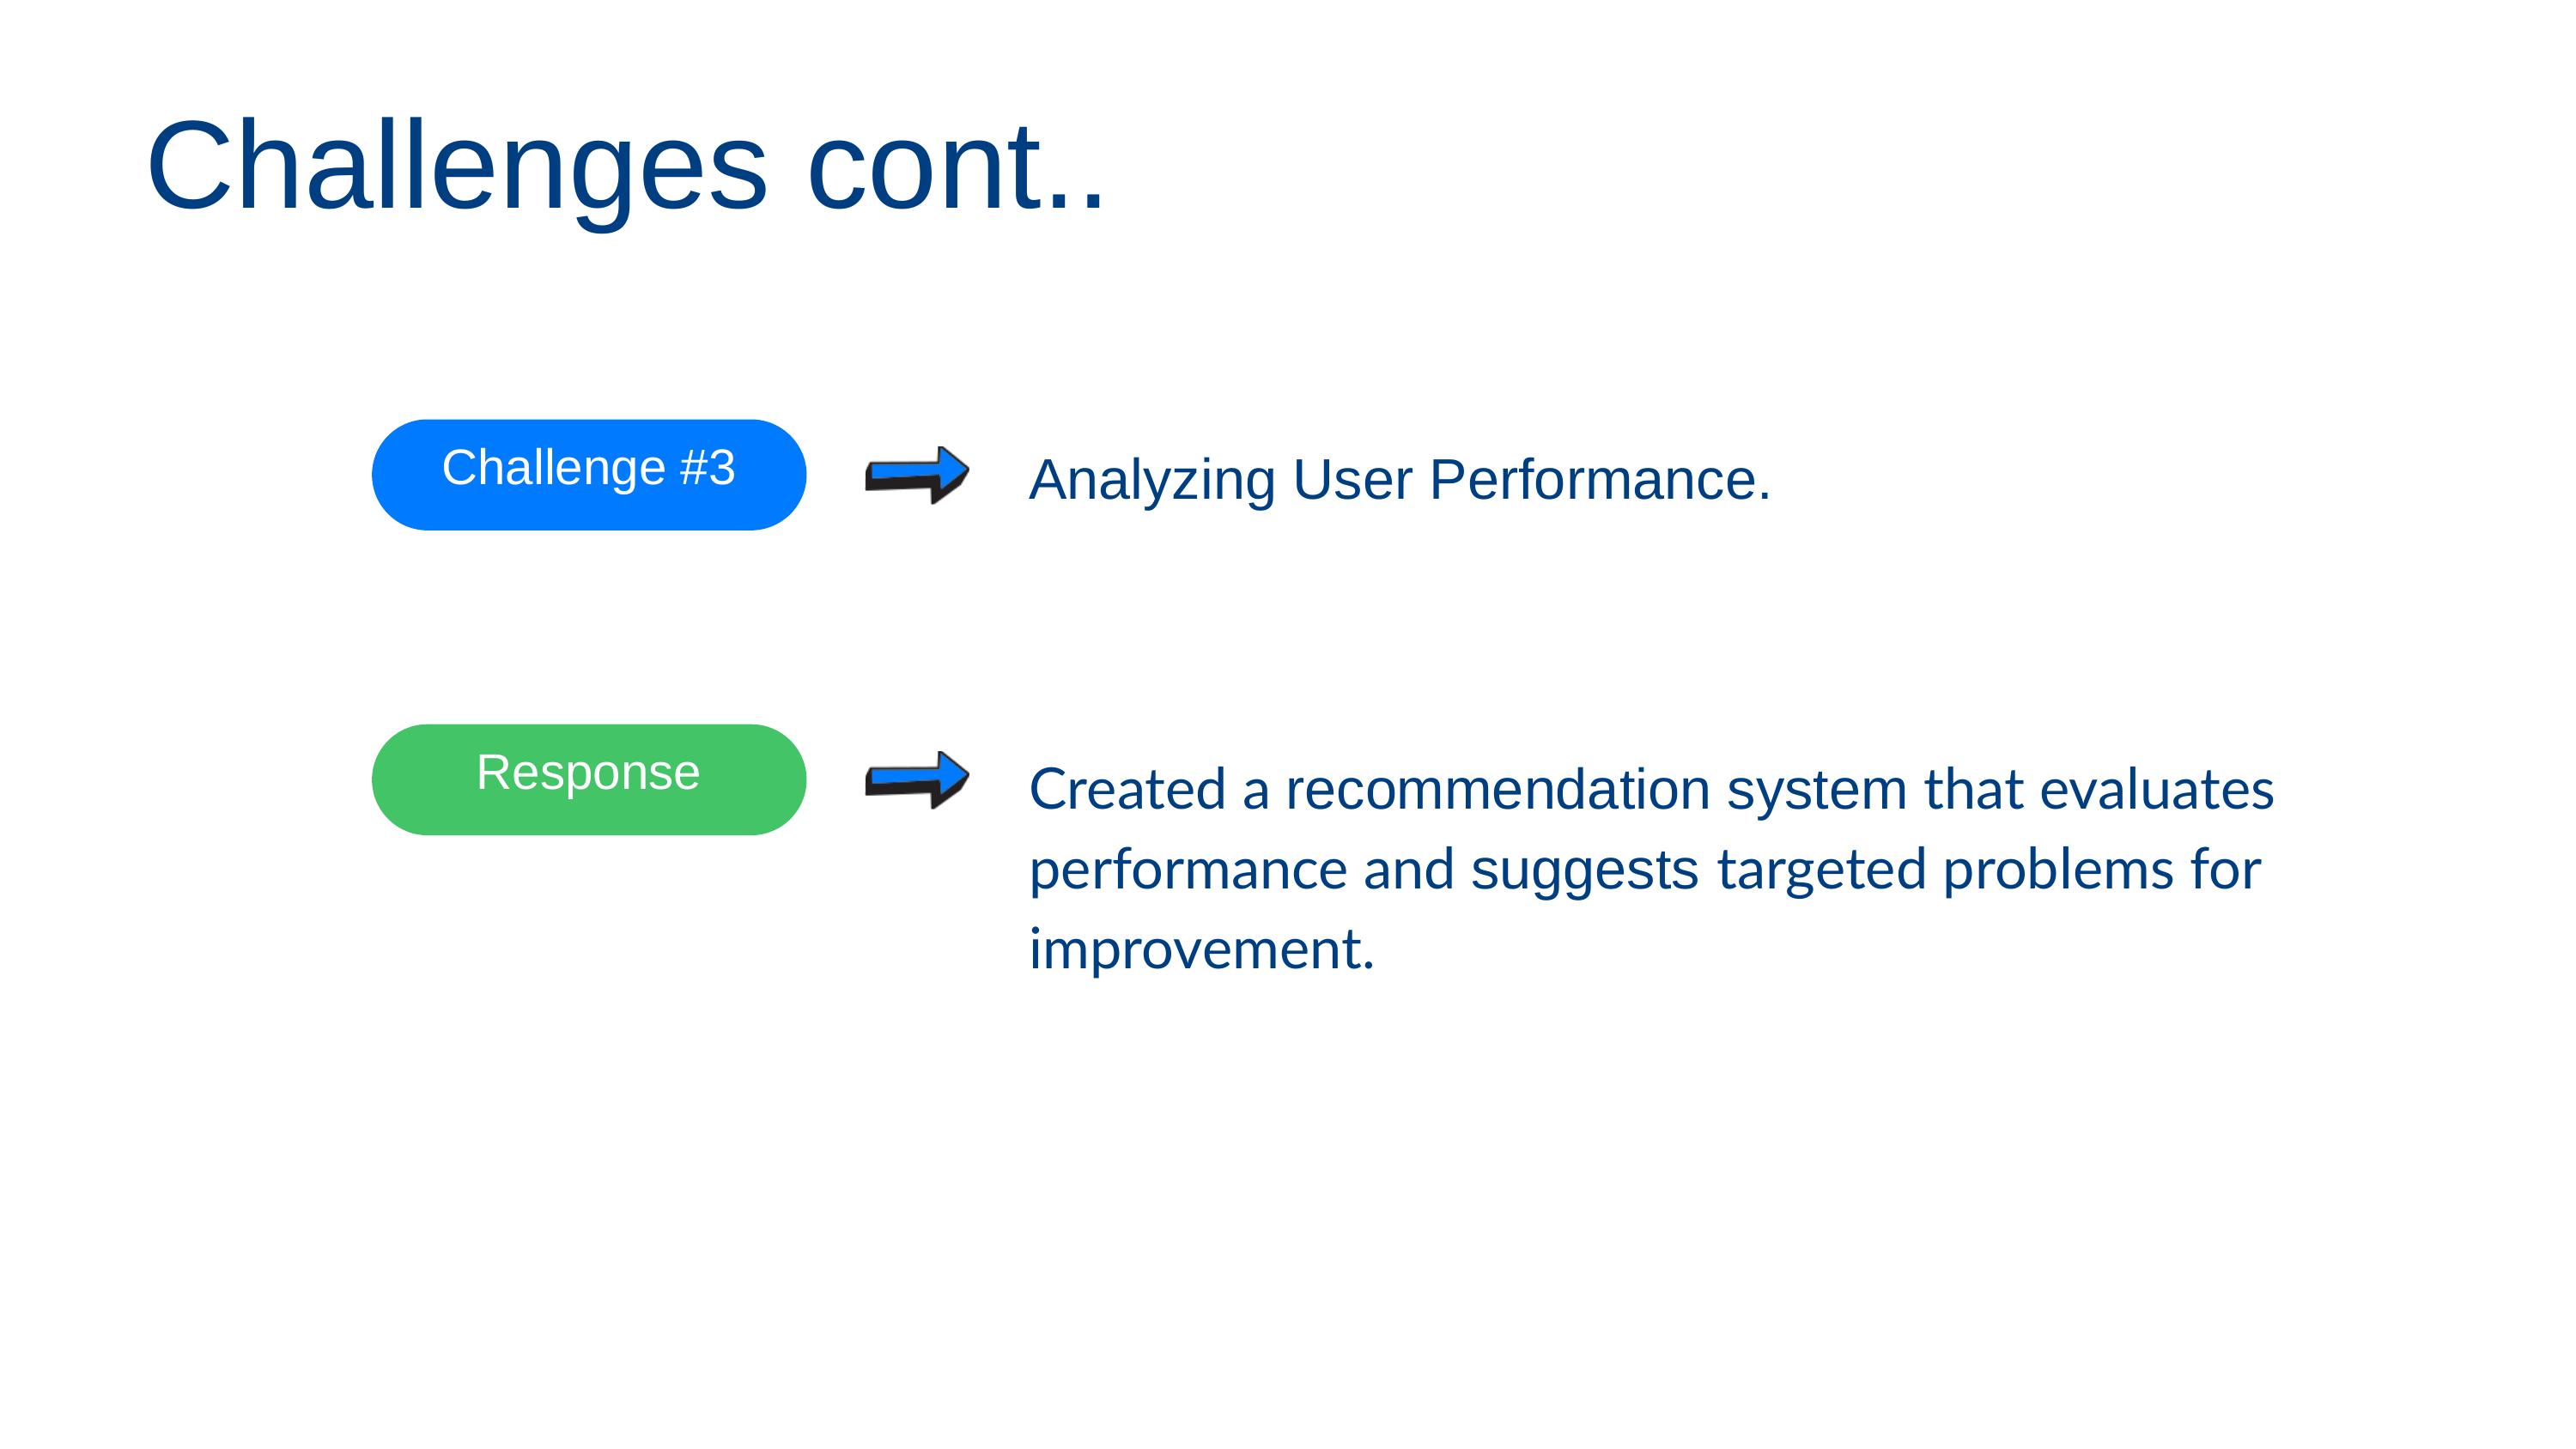

Challenges cont..

Challenge #3

Analyzing User Performance.

Response
Created a recommendation system that evaluates performance and suggests targeted problems for improvement.